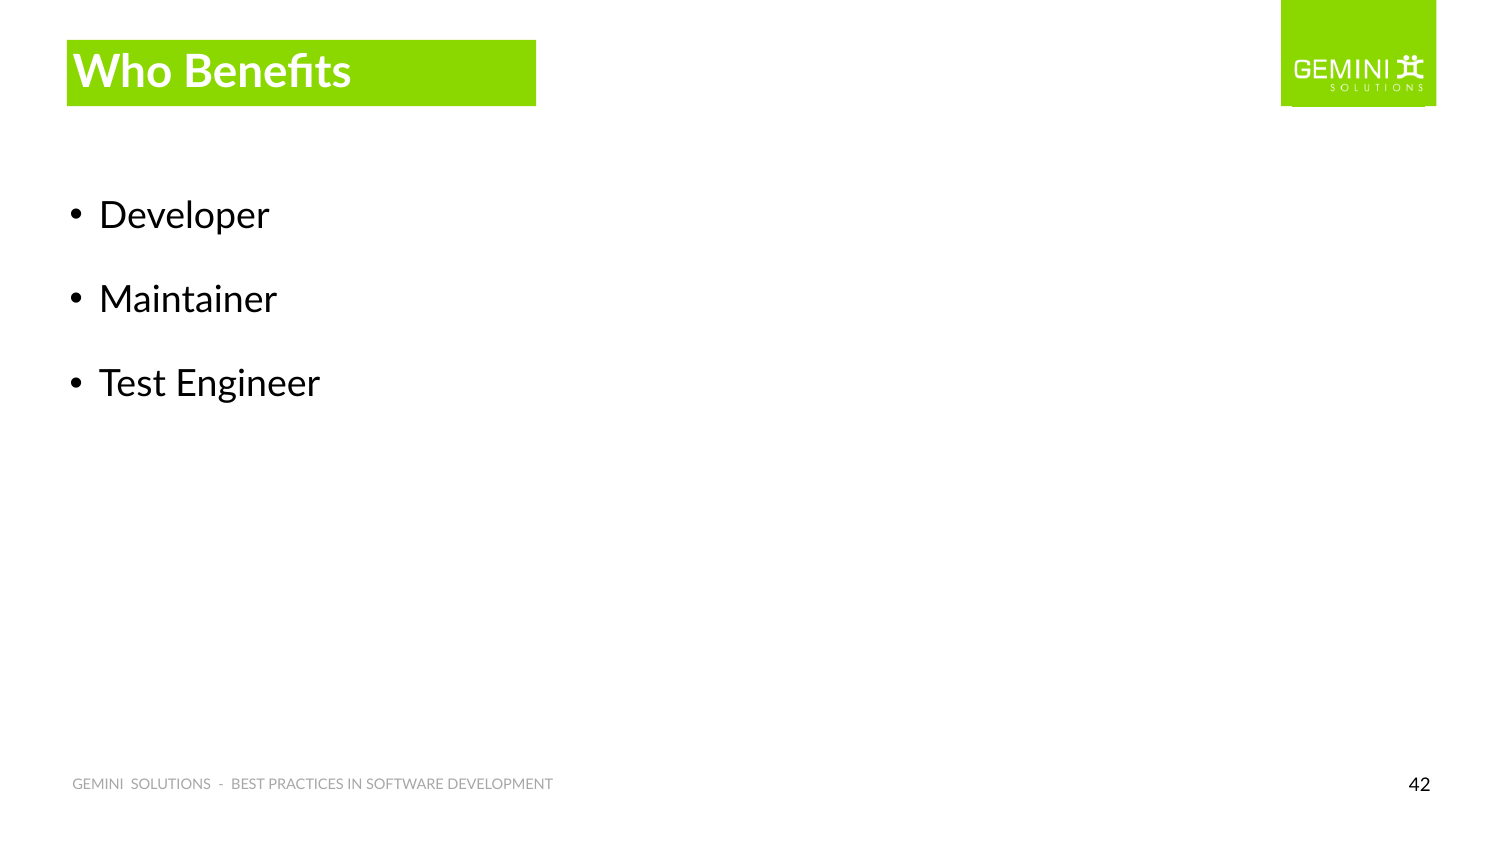

# Who Benefits
Developer
Maintainer
Test Engineer
42
GEMINI  SOLUTIONS  -  DEVELOPMENT FUNDAMENTALS